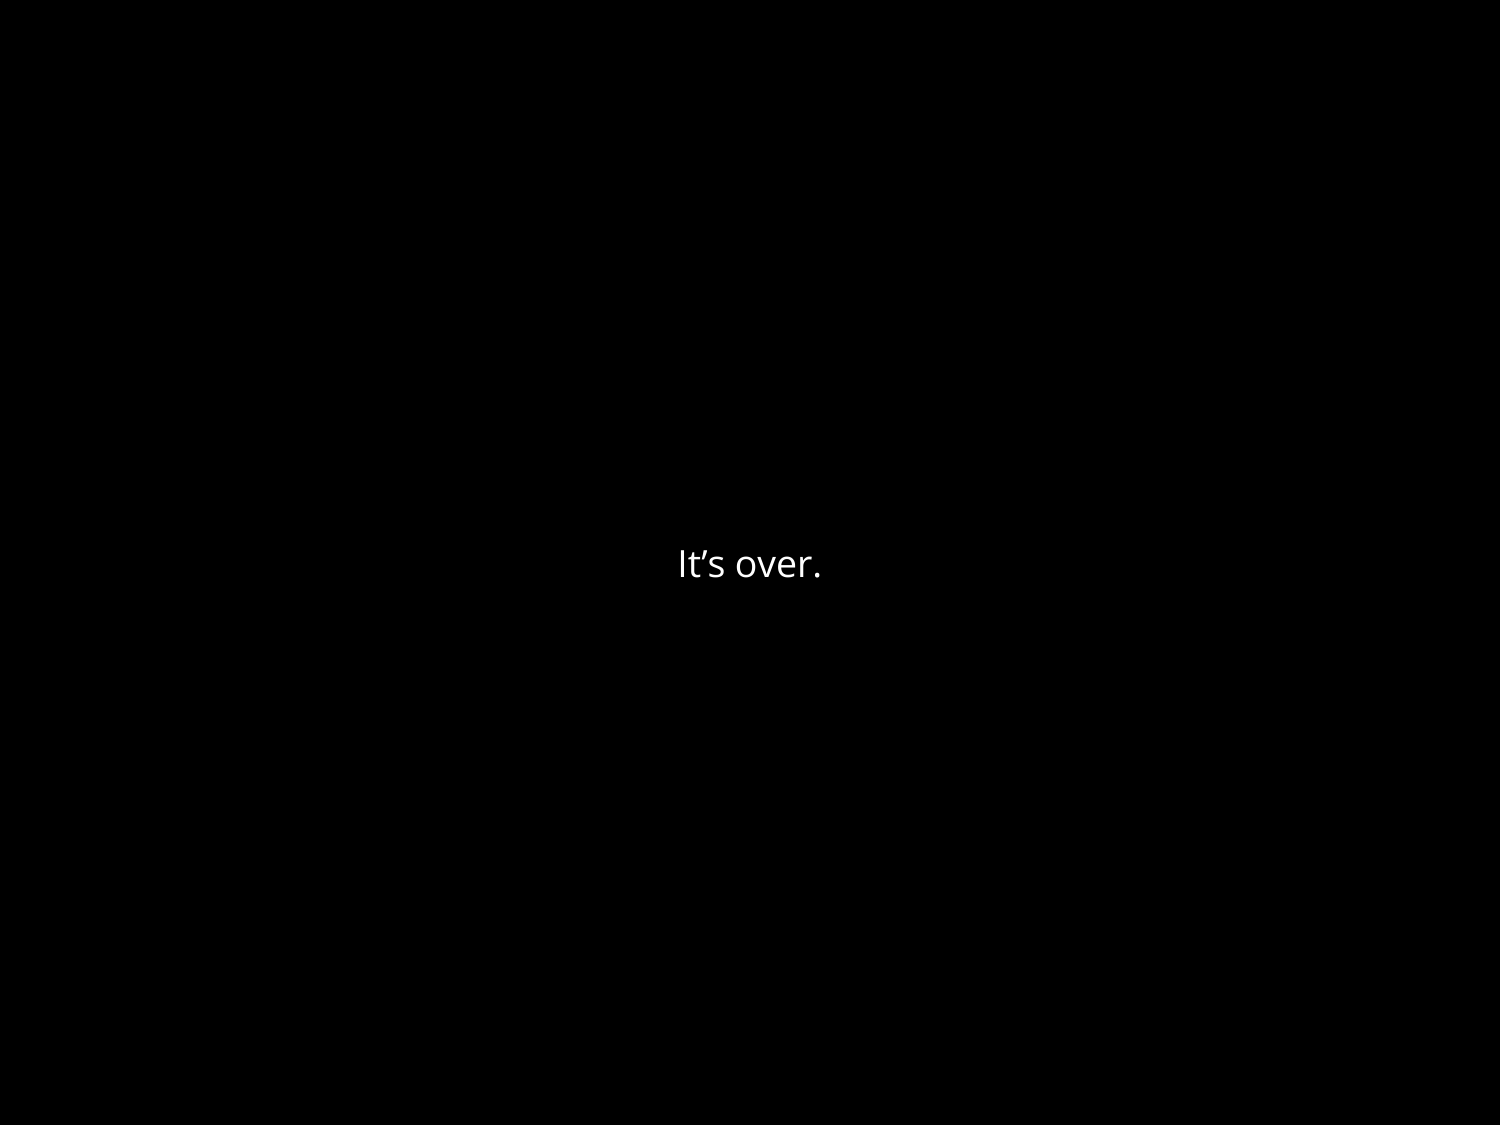

It’s over.
# Sources
Optical Character Recognition, on Wikipedia.org
       https://en.wikipedia.org/wiki/Optical_character_recognition
What is OCR ? on Abby.com
       https://www.abbyy.com/en-gb/finereader/what-is-ocr/
Where is OCR used ? on Analyne.com
       https://anyline.com/news/where-is-ocr-used/
OCR Timeline
       https://en.wikipedia.org/wiki/Timeline_of_optical_character_recognition
Automatic plate recognition
       https://en.wikipedia.org/wiki/Automatic_number-plate_recognition
Pen Computing
       https://en.wikipedia.org/wiki/Pen_computing
First OCR System : “Gismo”, on historyofinformation.com
       http://www.historyofinformation.com/detail.php?entryid=885
ID card detection using Emgu and Tesseract OCR
       http://fireuprealknowledge.blogspot.com/2017/11/id-card-detection-using-emgu-and.html
SITA self service technology fast tracks immigration at Naples airport
       http://aerolatinnews.com/industria-aeronautica/sita-self-service-technology-fast-tracks-immigration/